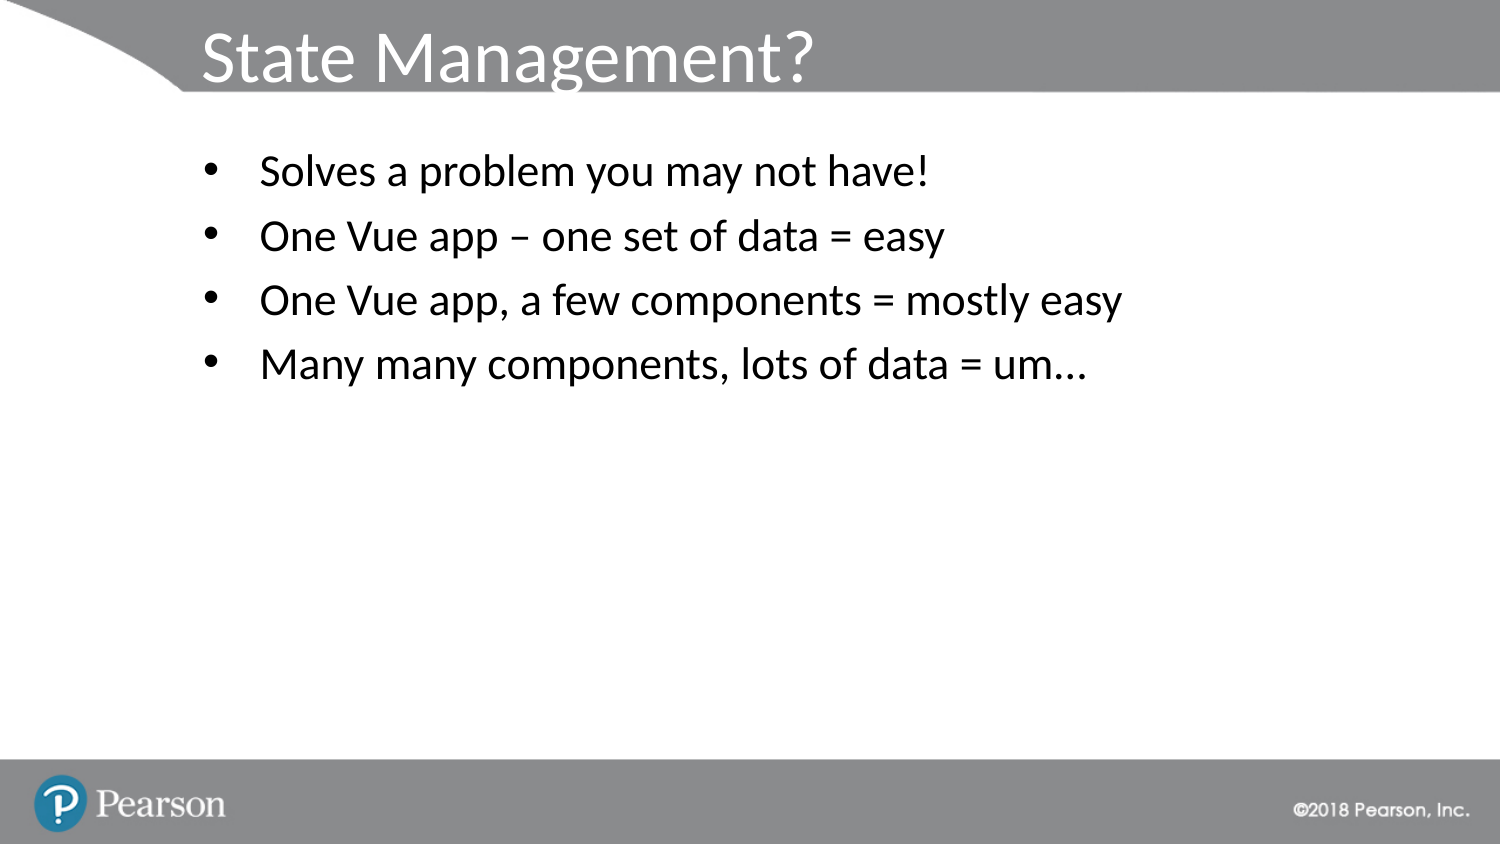

# State Management?
Solves a problem you may not have!
One Vue app – one set of data = easy
One Vue app, a few components = mostly easy
Many many components, lots of data = um...